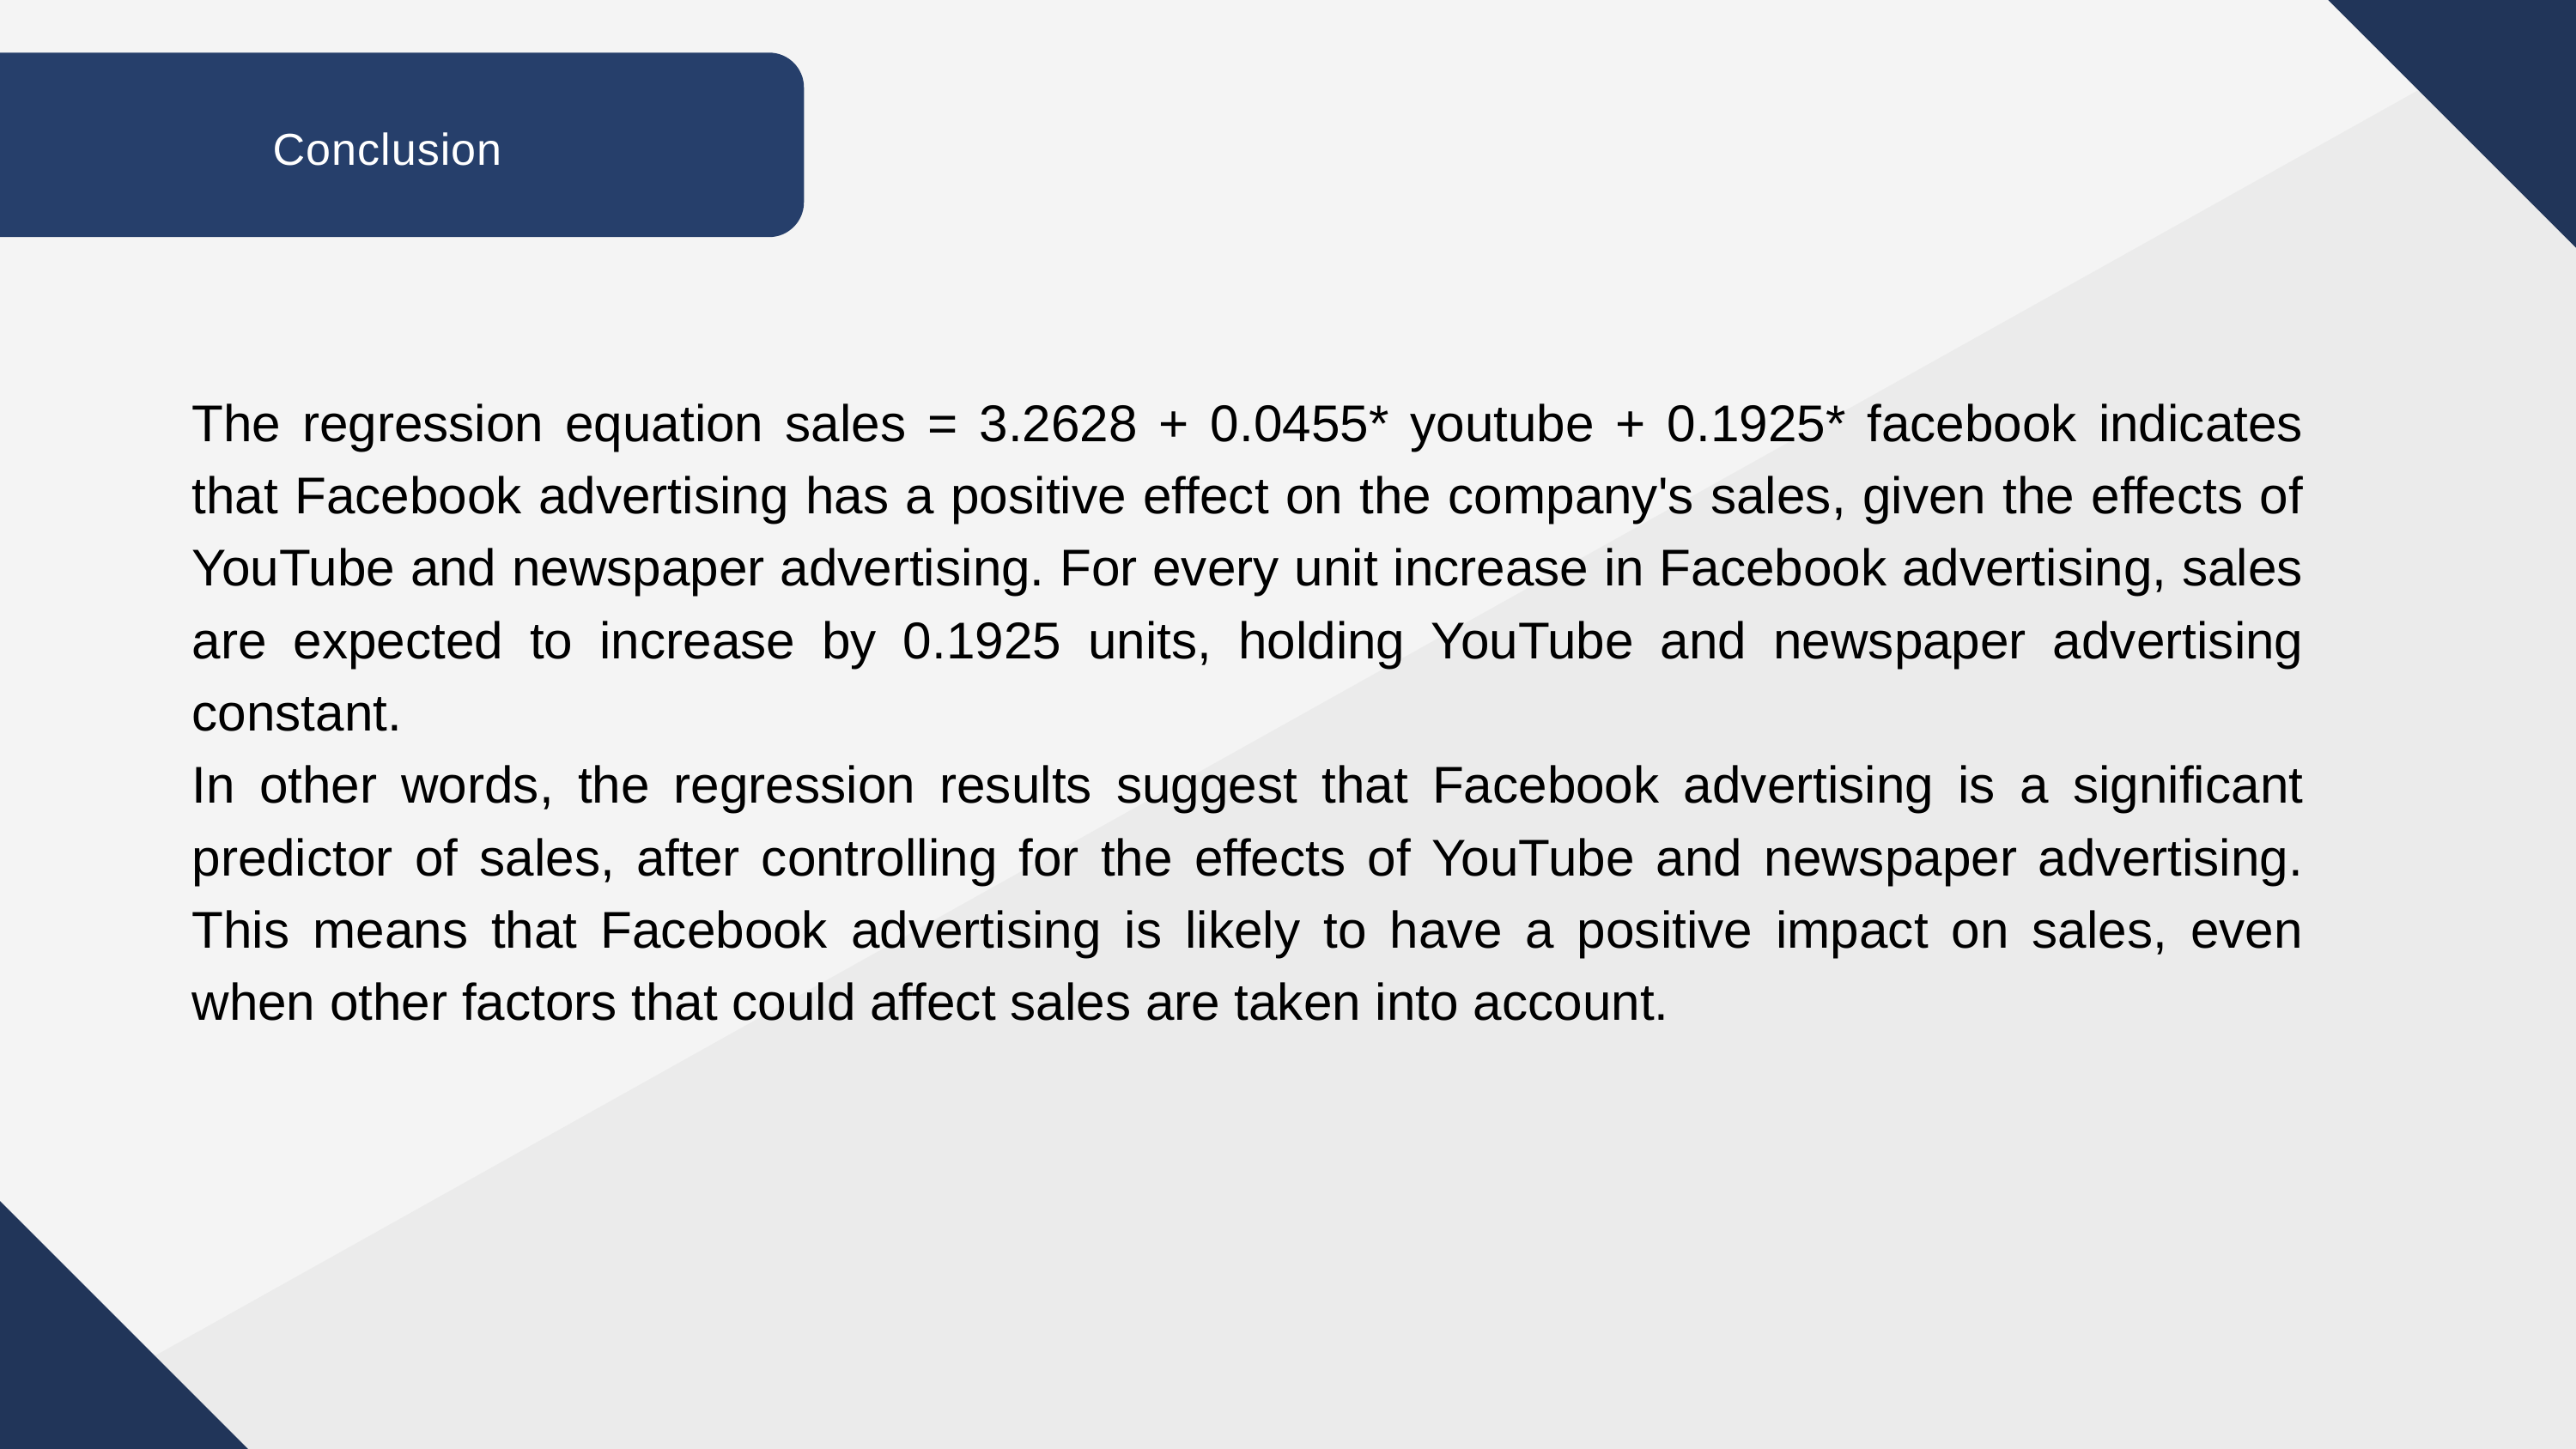

Conclusion
The regression equation sales = 3.2628 + 0.0455* youtube + 0.1925* facebook indicates that Facebook advertising has a positive effect on the company's sales, given the effects of YouTube and newspaper advertising. For every unit increase in Facebook advertising, sales are expected to increase by 0.1925 units, holding YouTube and newspaper advertising constant.
In other words, the regression results suggest that Facebook advertising is a significant predictor of sales, after controlling for the effects of YouTube and newspaper advertising. This means that Facebook advertising is likely to have a positive impact on sales, even when other factors that could affect sales are taken into account.